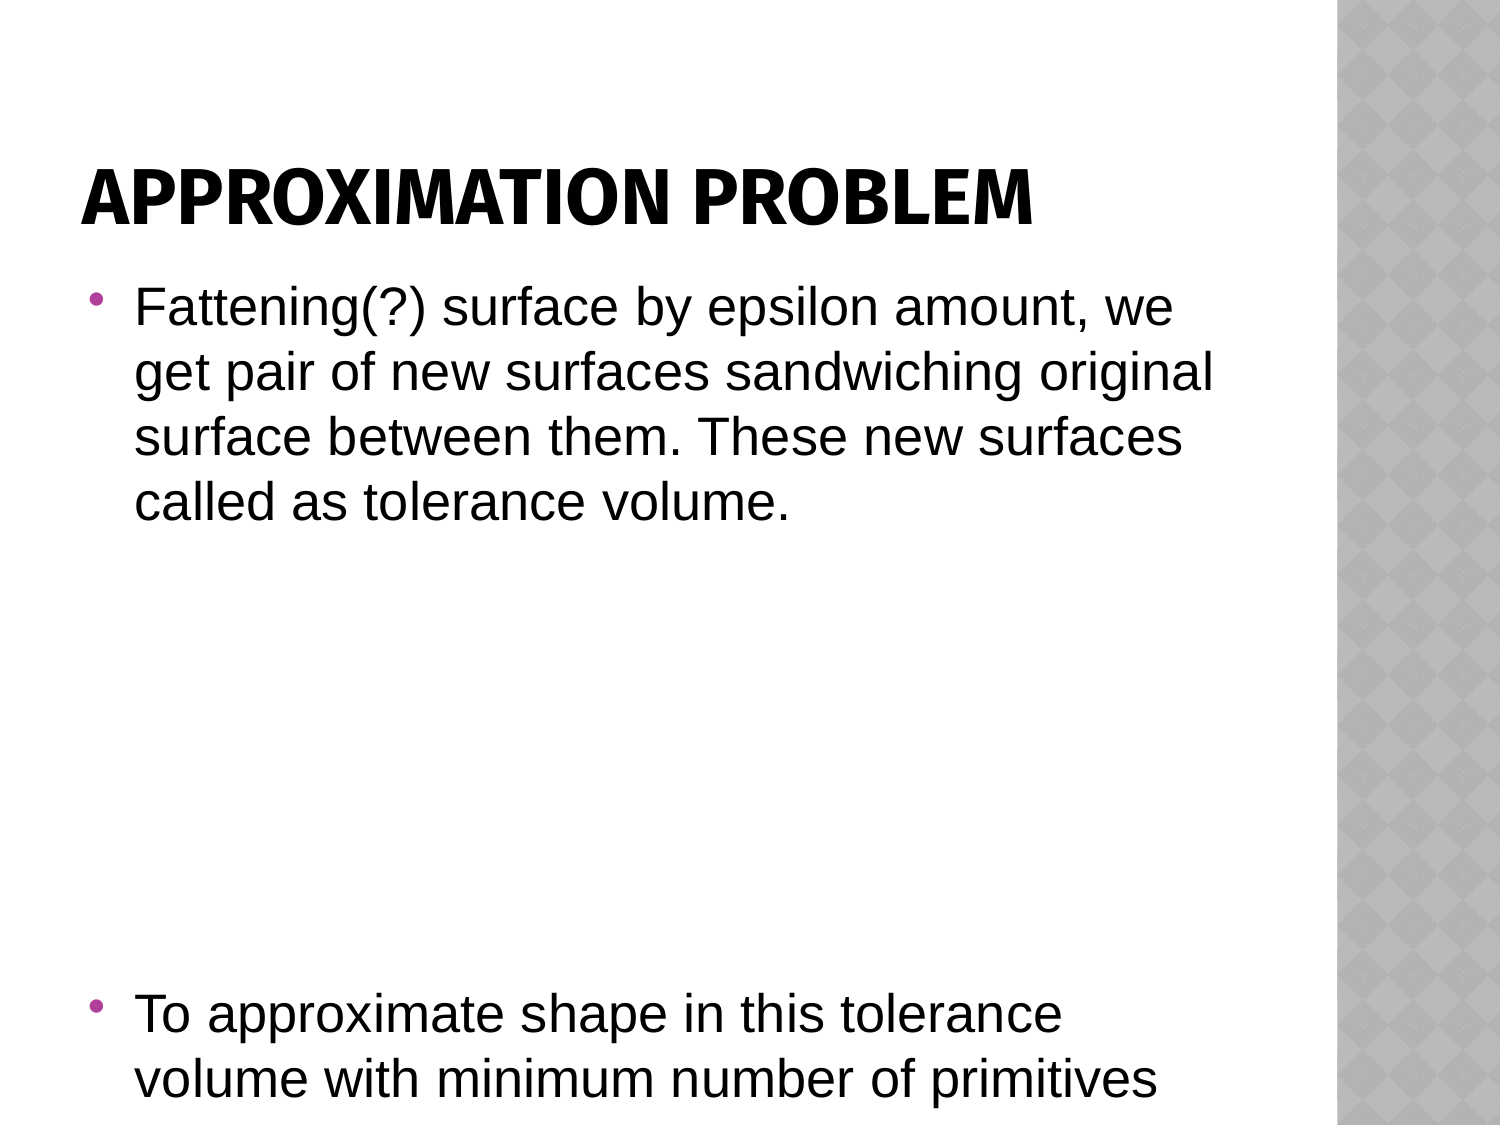

# Approximation Problem
Fattening(?) surface by epsilon amount, we get pair of new surfaces sandwiching original surface between them. These new surfaces called as tolerance volume.

To approximate shape in this tolerance volume with minimum number of primitives